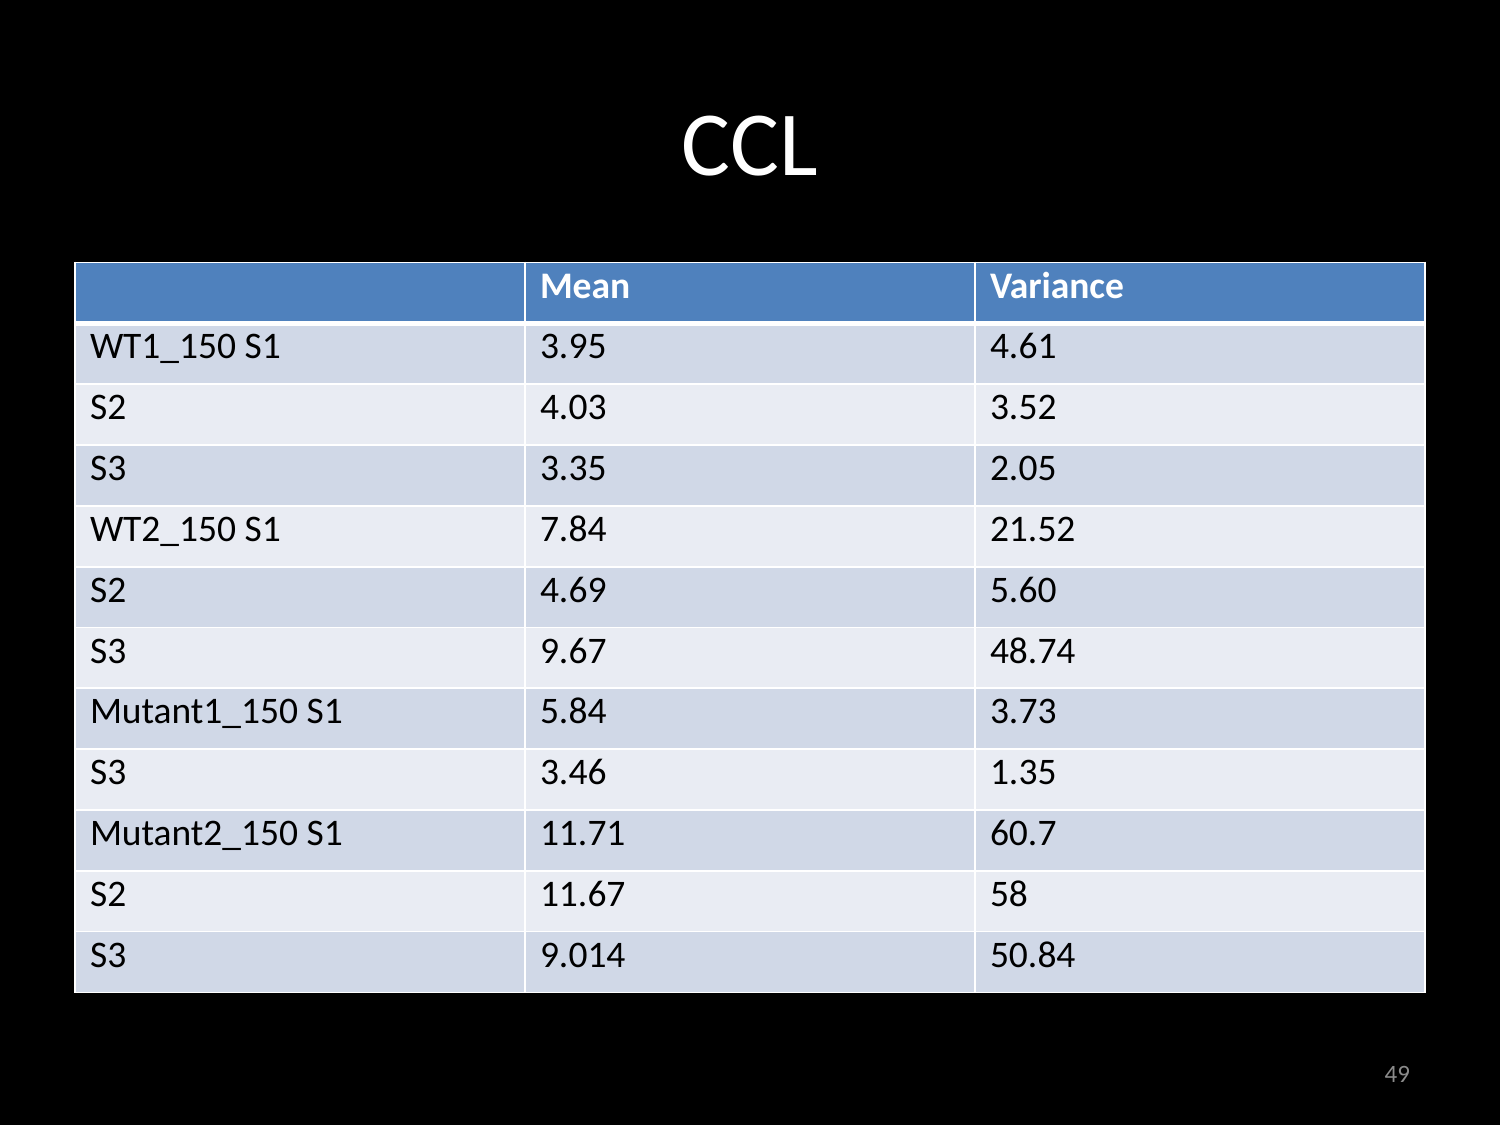

# CCL
|  | Mean | Variance |
| --- | --- | --- |
| WT1\_150 S1 | 3.95 | 4.61 |
| S2 | 4.03 | 3.52 |
| S3 | 3.35 | 2.05 |
| WT2\_150 S1 | 7.84 | 21.52 |
| S2 | 4.69 | 5.60 |
| S3 | 9.67 | 48.74 |
| Mutant1\_150 S1 | 5.84 | 3.73 |
| S3 | 3.46 | 1.35 |
| Mutant2\_150 S1 | 11.71 | 60.7 |
| S2 | 11.67 | 58 |
| S3 | 9.014 | 50.84 |
49